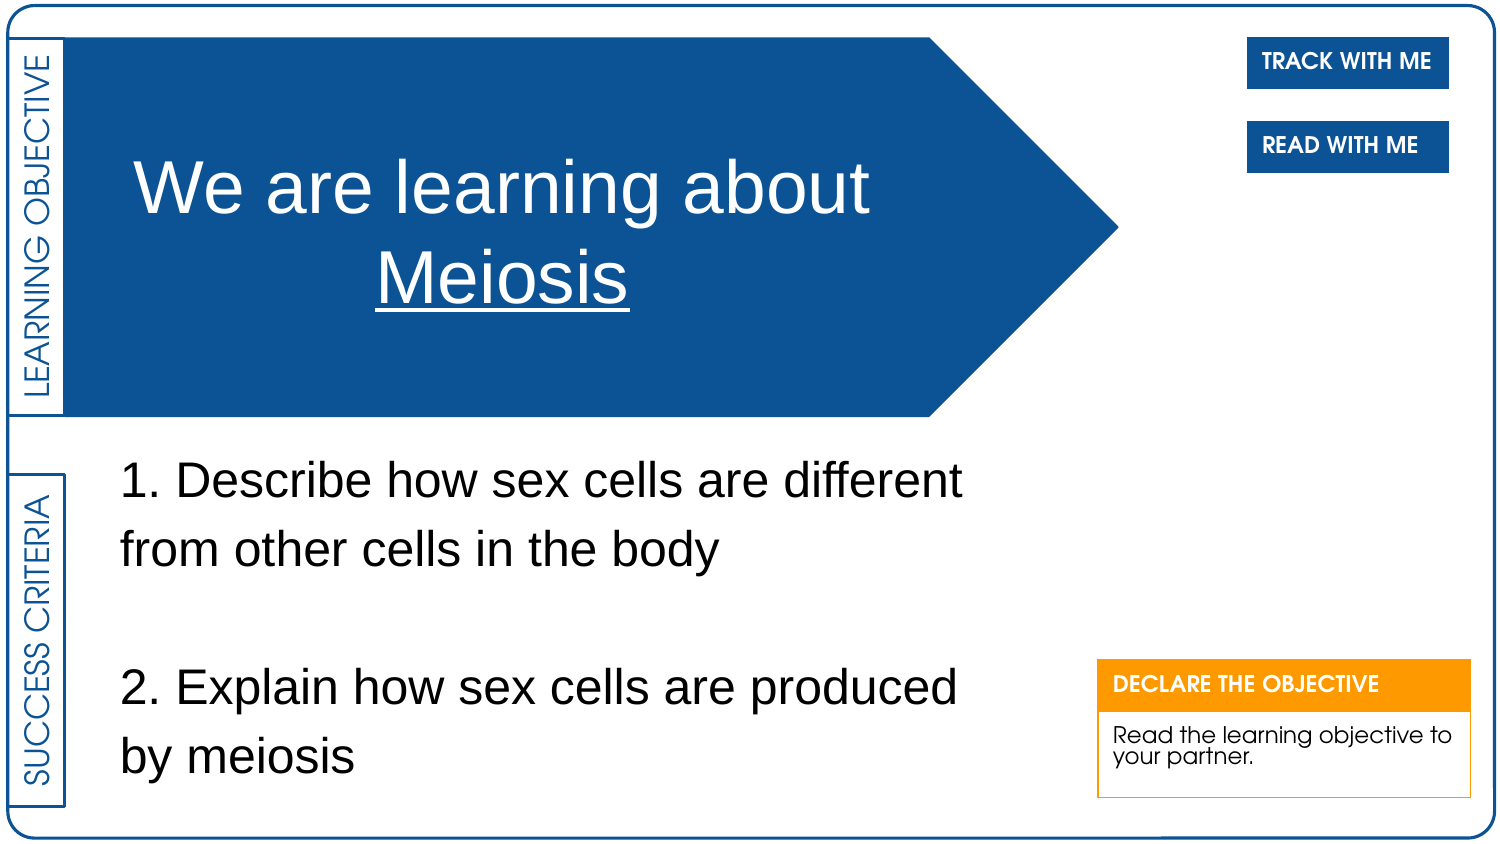

| TRACK WITH ME |
| --- |
# We are learning about Meiosis
| READ WITH ME |
| --- |
1. Describe how sex cells are different from other cells in the body

2. Explain how sex cells are produced by meiosis
| DECLARE THE OBJECTIVE |
| --- |
| Read the learning objective to your partner. |